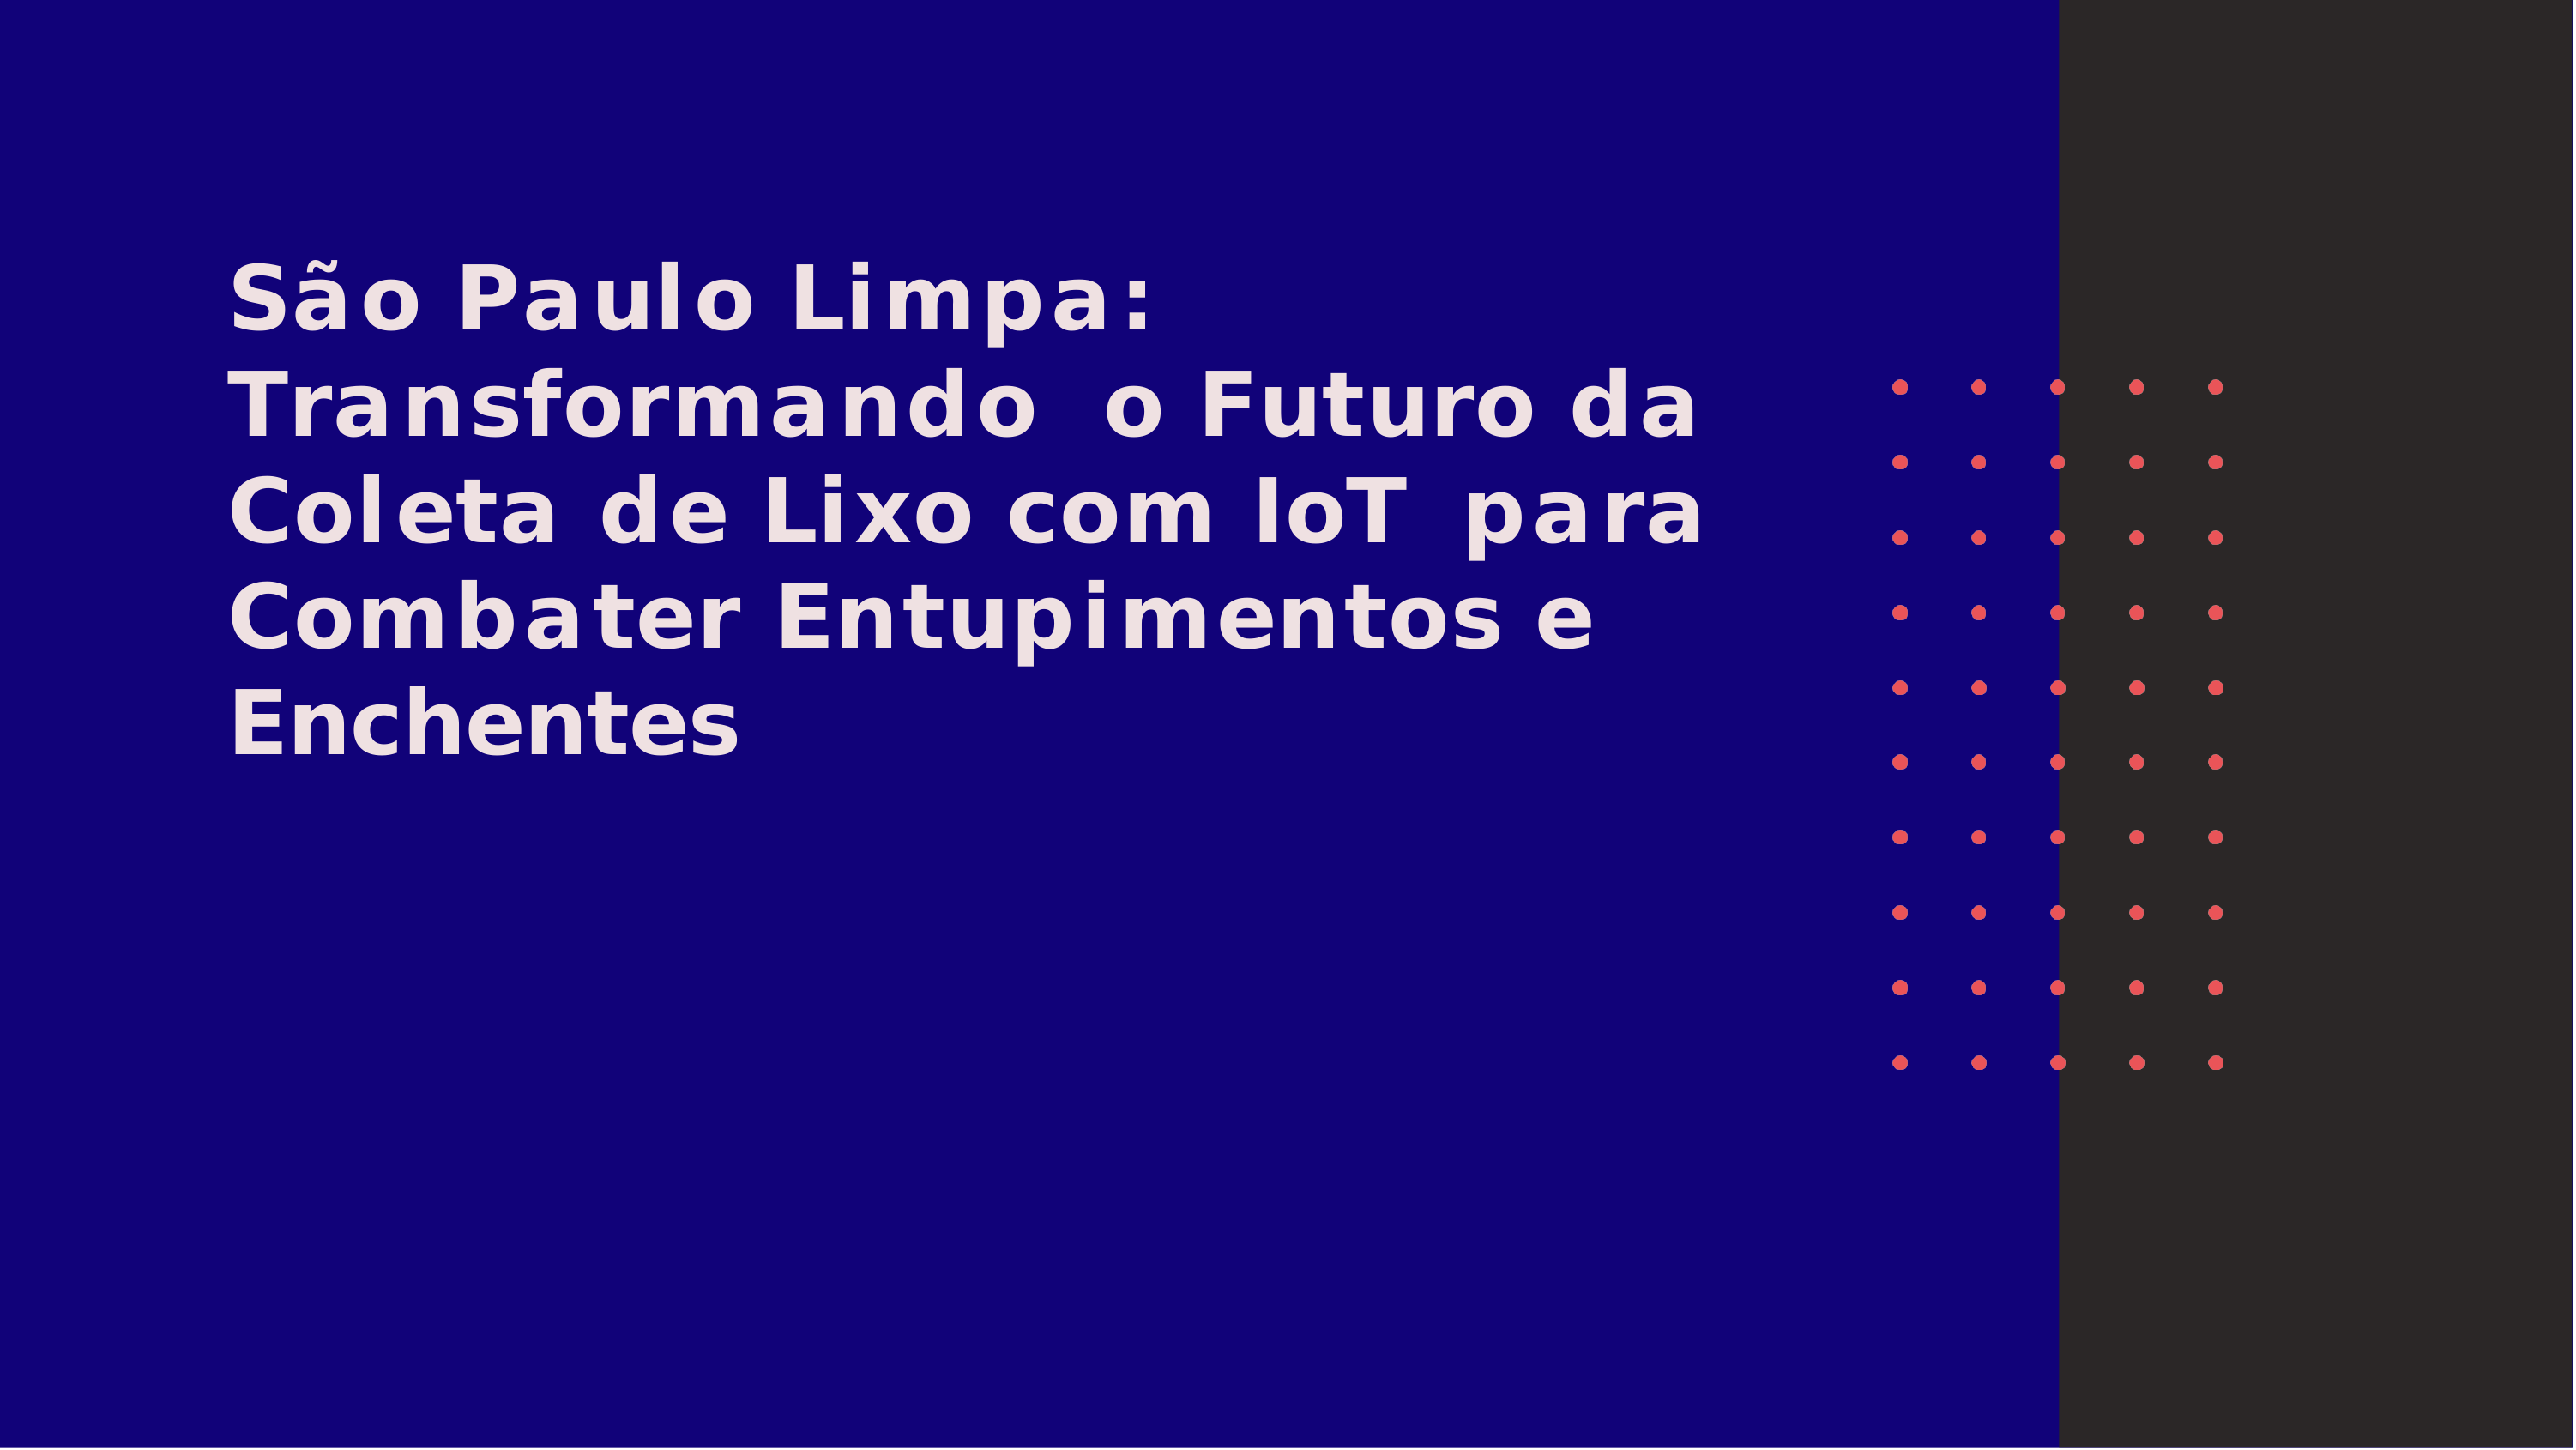

São Paulo Limpa: Transformando  o Futuro da Coleta de Lixo com IoT  para Combater Entupimentos e  Enchentes